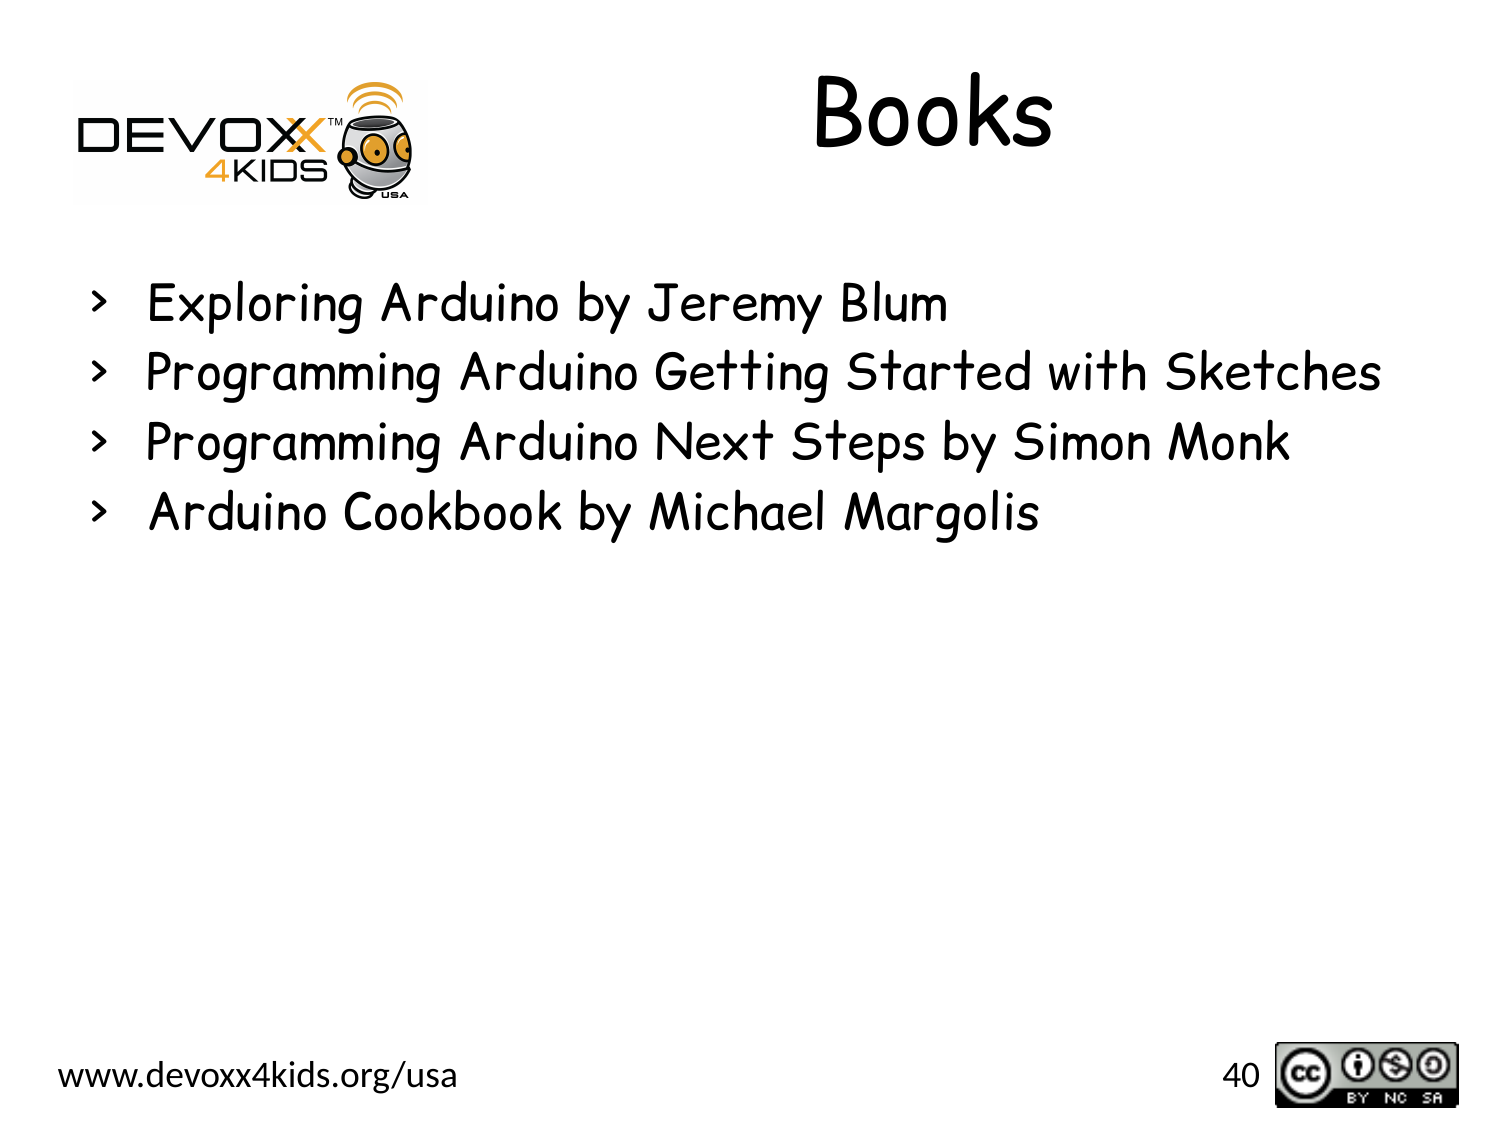

# Books
Exploring Arduino by Jeremy Blum
Programming Arduino Getting Started with Sketches
Programming Arduino Next Steps by Simon Monk
Arduino Cookbook by Michael Margolis

40